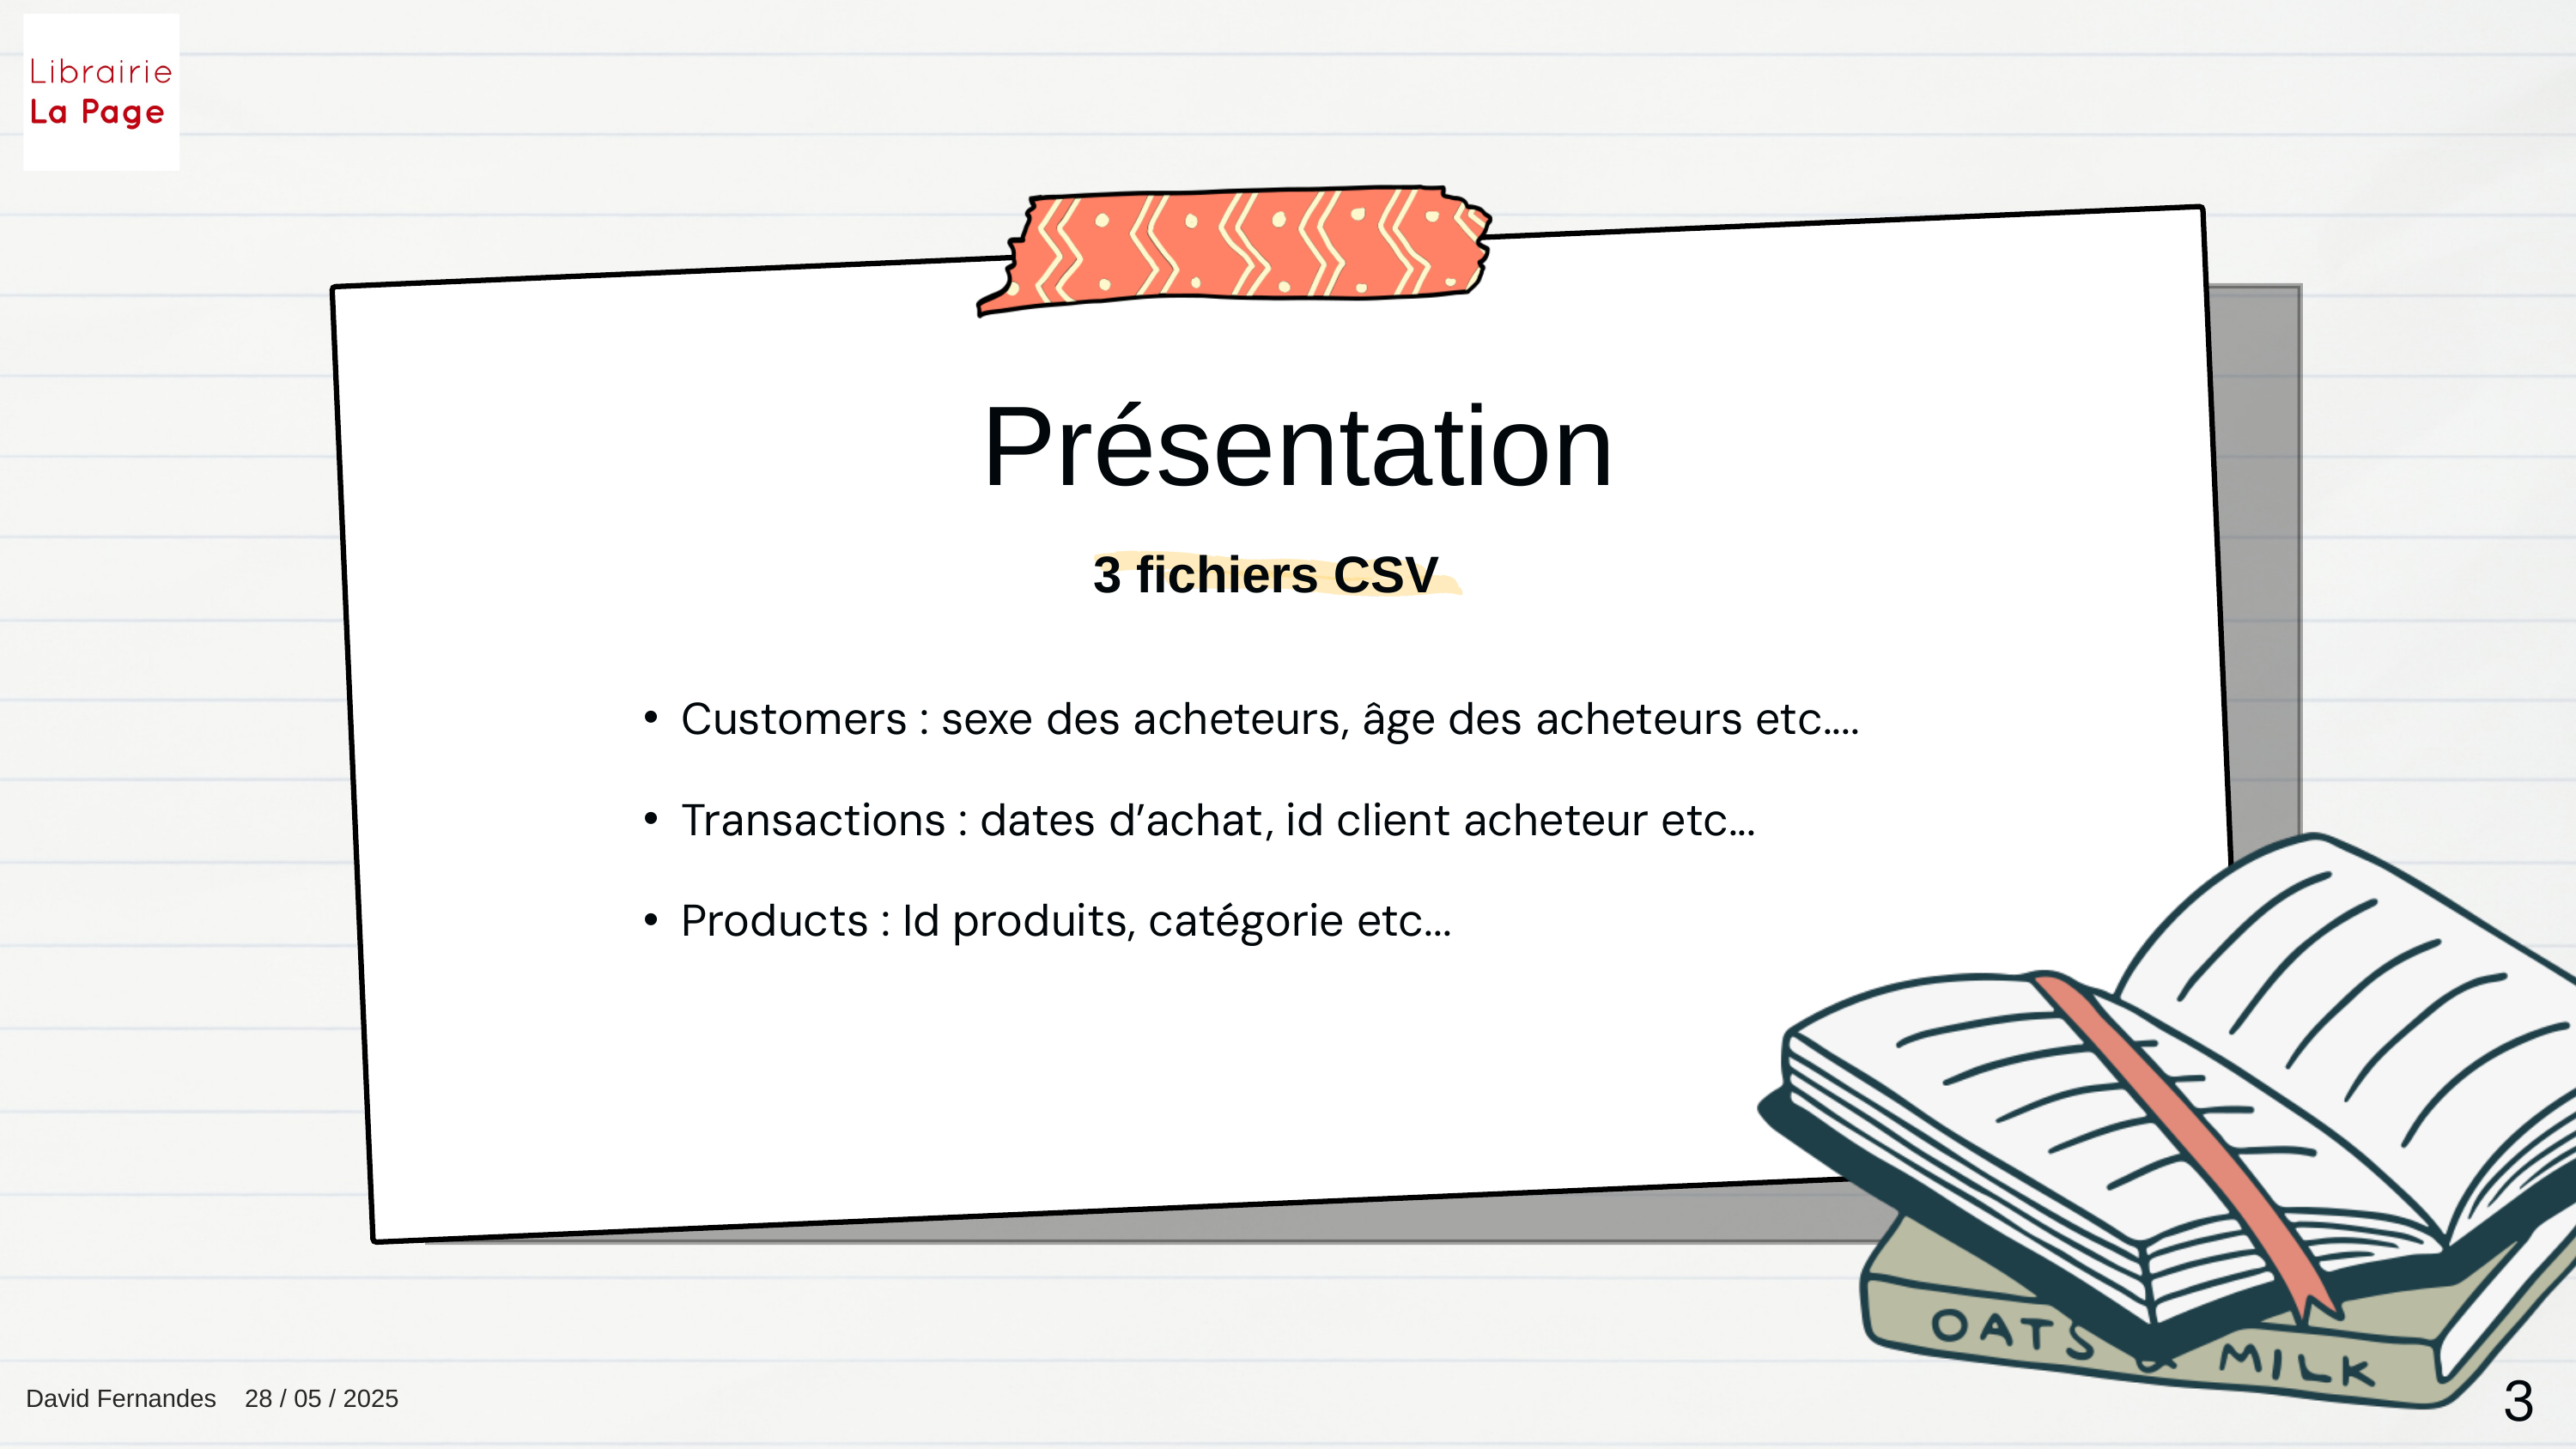

Présentation
3 fichiers CSV

Customers : sexe des acheteurs, âge des acheteurs etc....
Transactions : dates d’achat, id client acheteur etc...

Products : Id produits, catégorie etc...
3
David Fernandes    28 / 05 / 2025